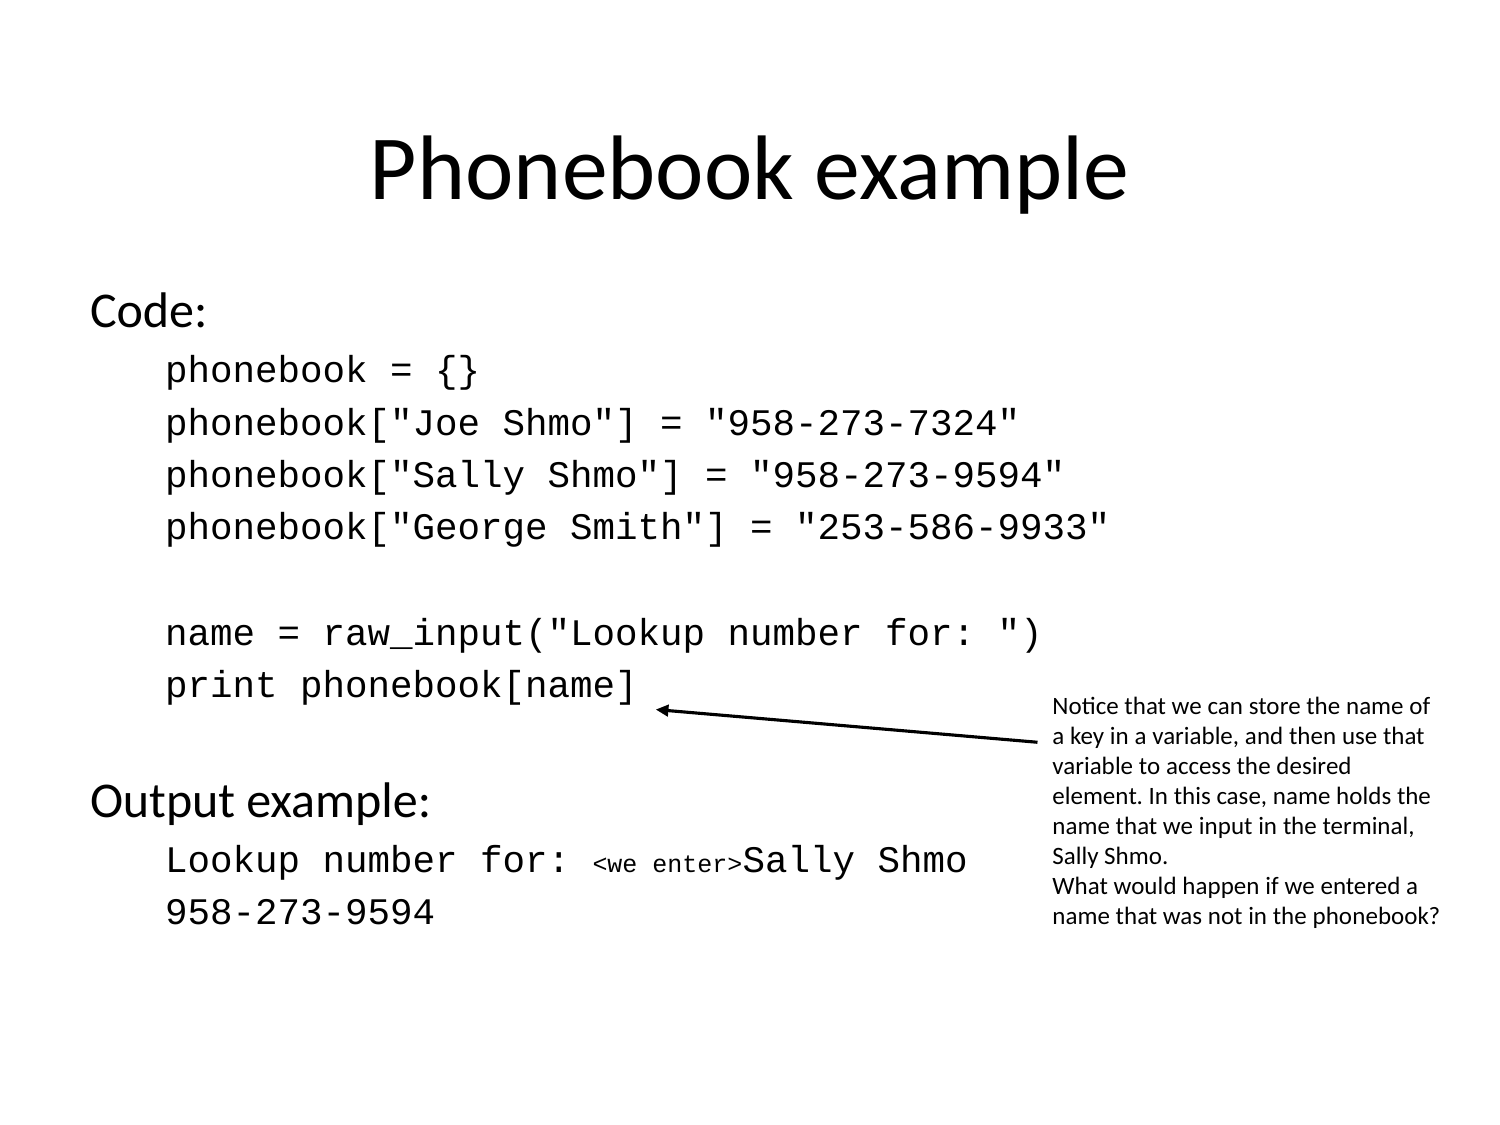

# Phonebook example
Code:
phonebook = {}
phonebook["Joe Shmo"] = "958-273-7324"
phonebook["Sally Shmo"] = "958-273-9594"
phonebook["George Smith"] = "253-586-9933"

name = raw_input("Lookup number for: ")
print phonebook[name]

Output example:
Lookup number for: <we enter>Sally Shmo
958-273-9594

Notice that we can store the name of a key in a variable, and then use that variable to access the desired element. In this case, name holds the name that we input in the terminal, Sally Shmo.
What would happen if we entered a name that was not in the phonebook?